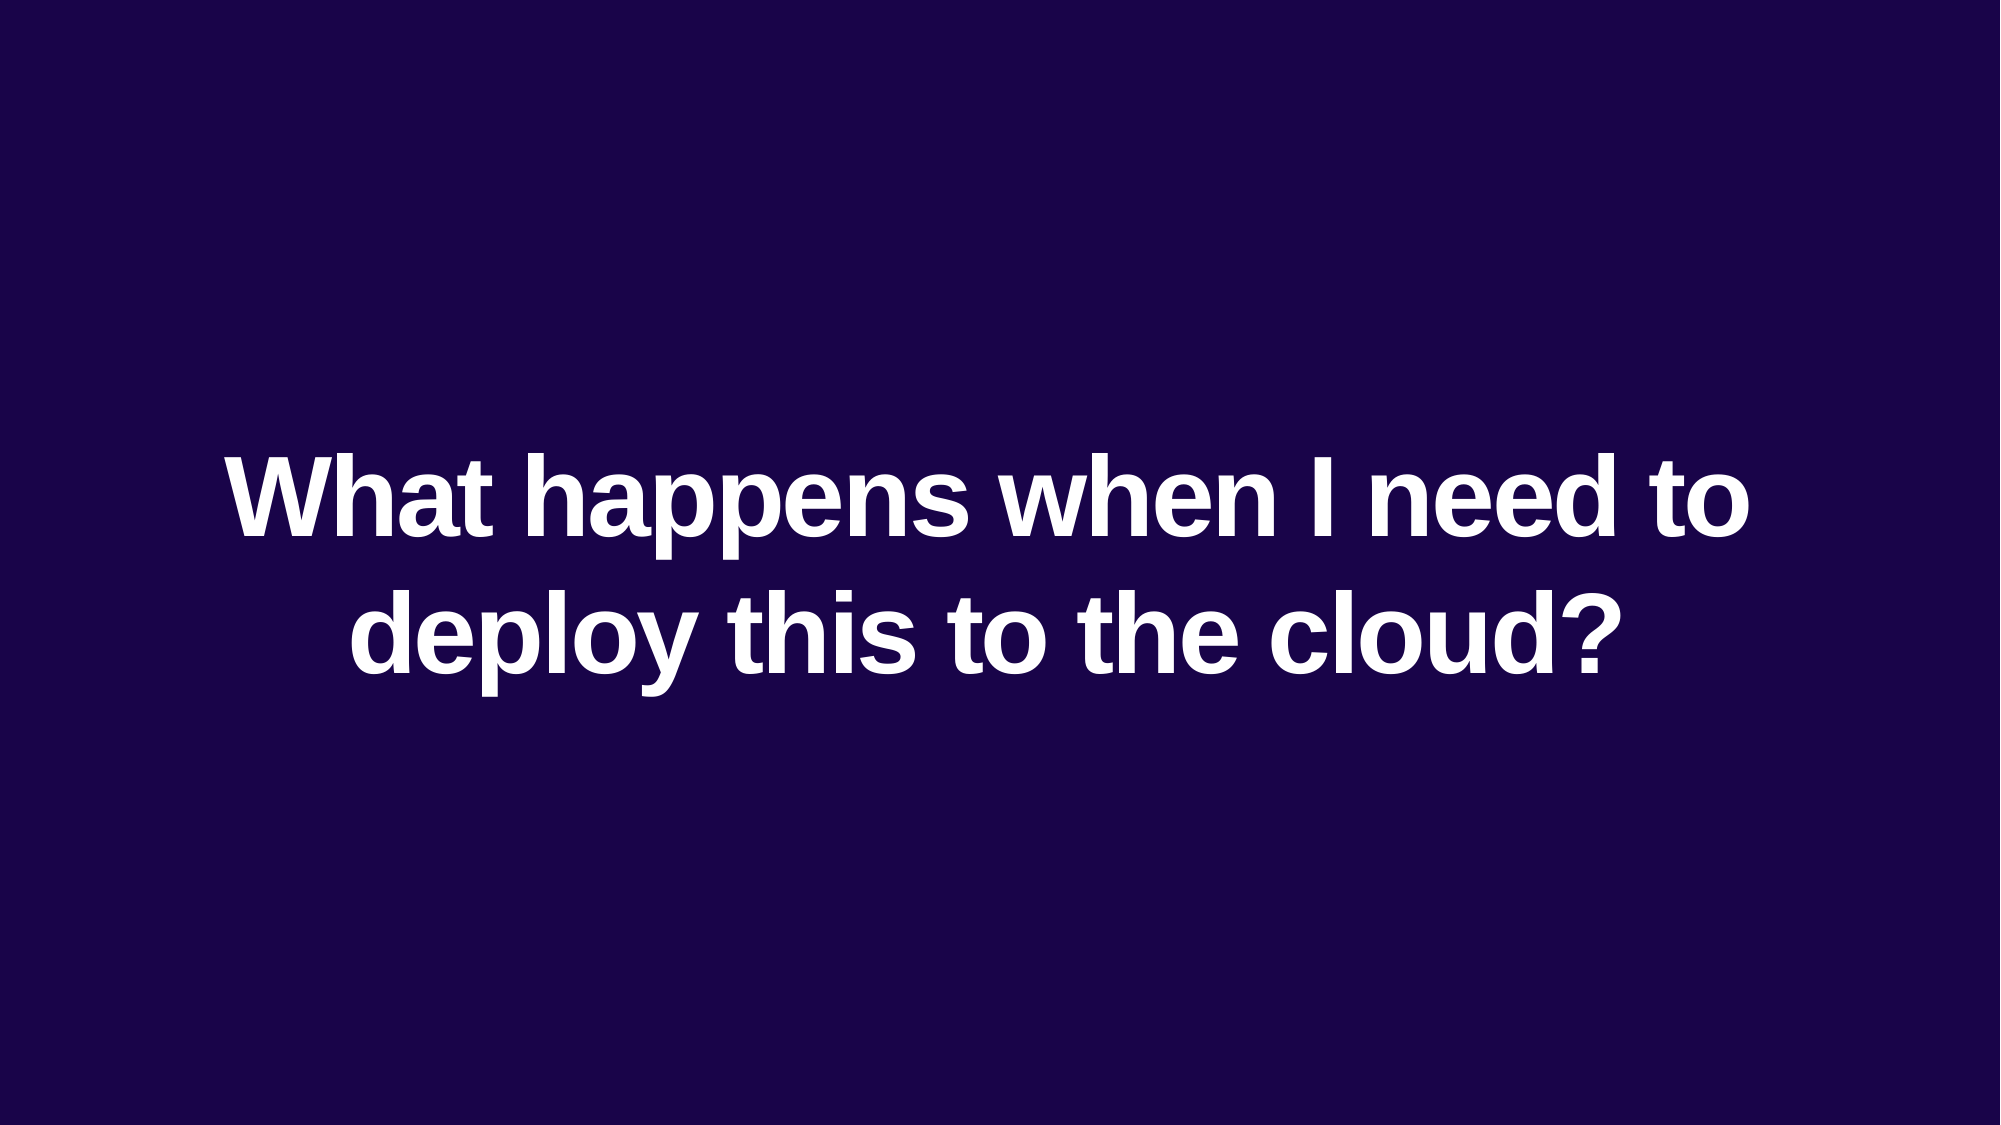

What happens when I need to deploy this to the cloud?